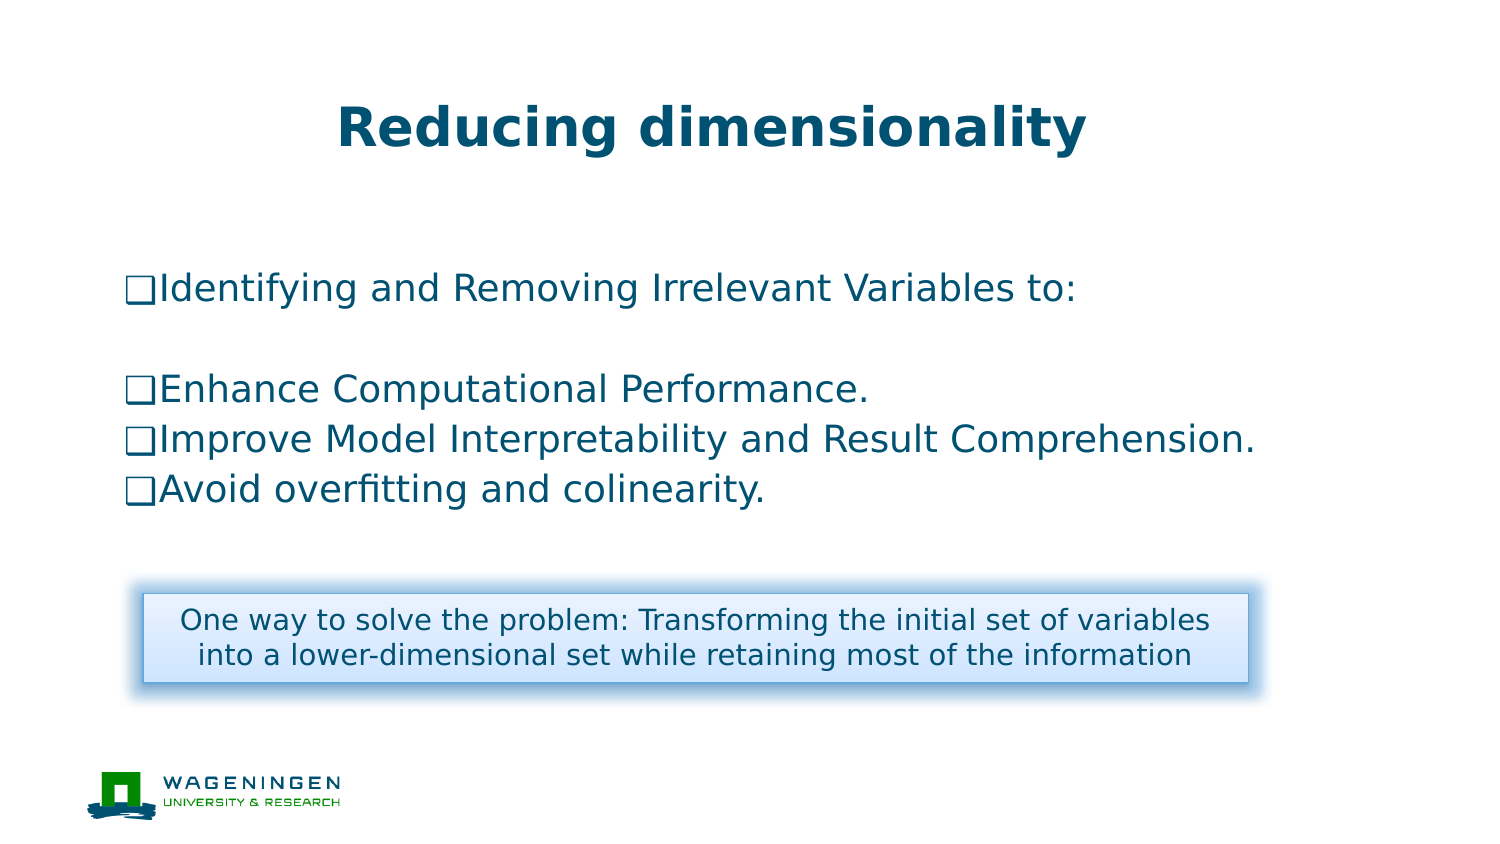

# Reducing dimensionality

Identifying and Removing Irrelevant Variables to:

Enhance Computational Performance.
Improve Model Interpretability and Result Comprehension.
Avoid overfitting and colinearity.
One way to solve the problem: Transforming the initial set of variables into a lower-dimensional set while retaining most of the information